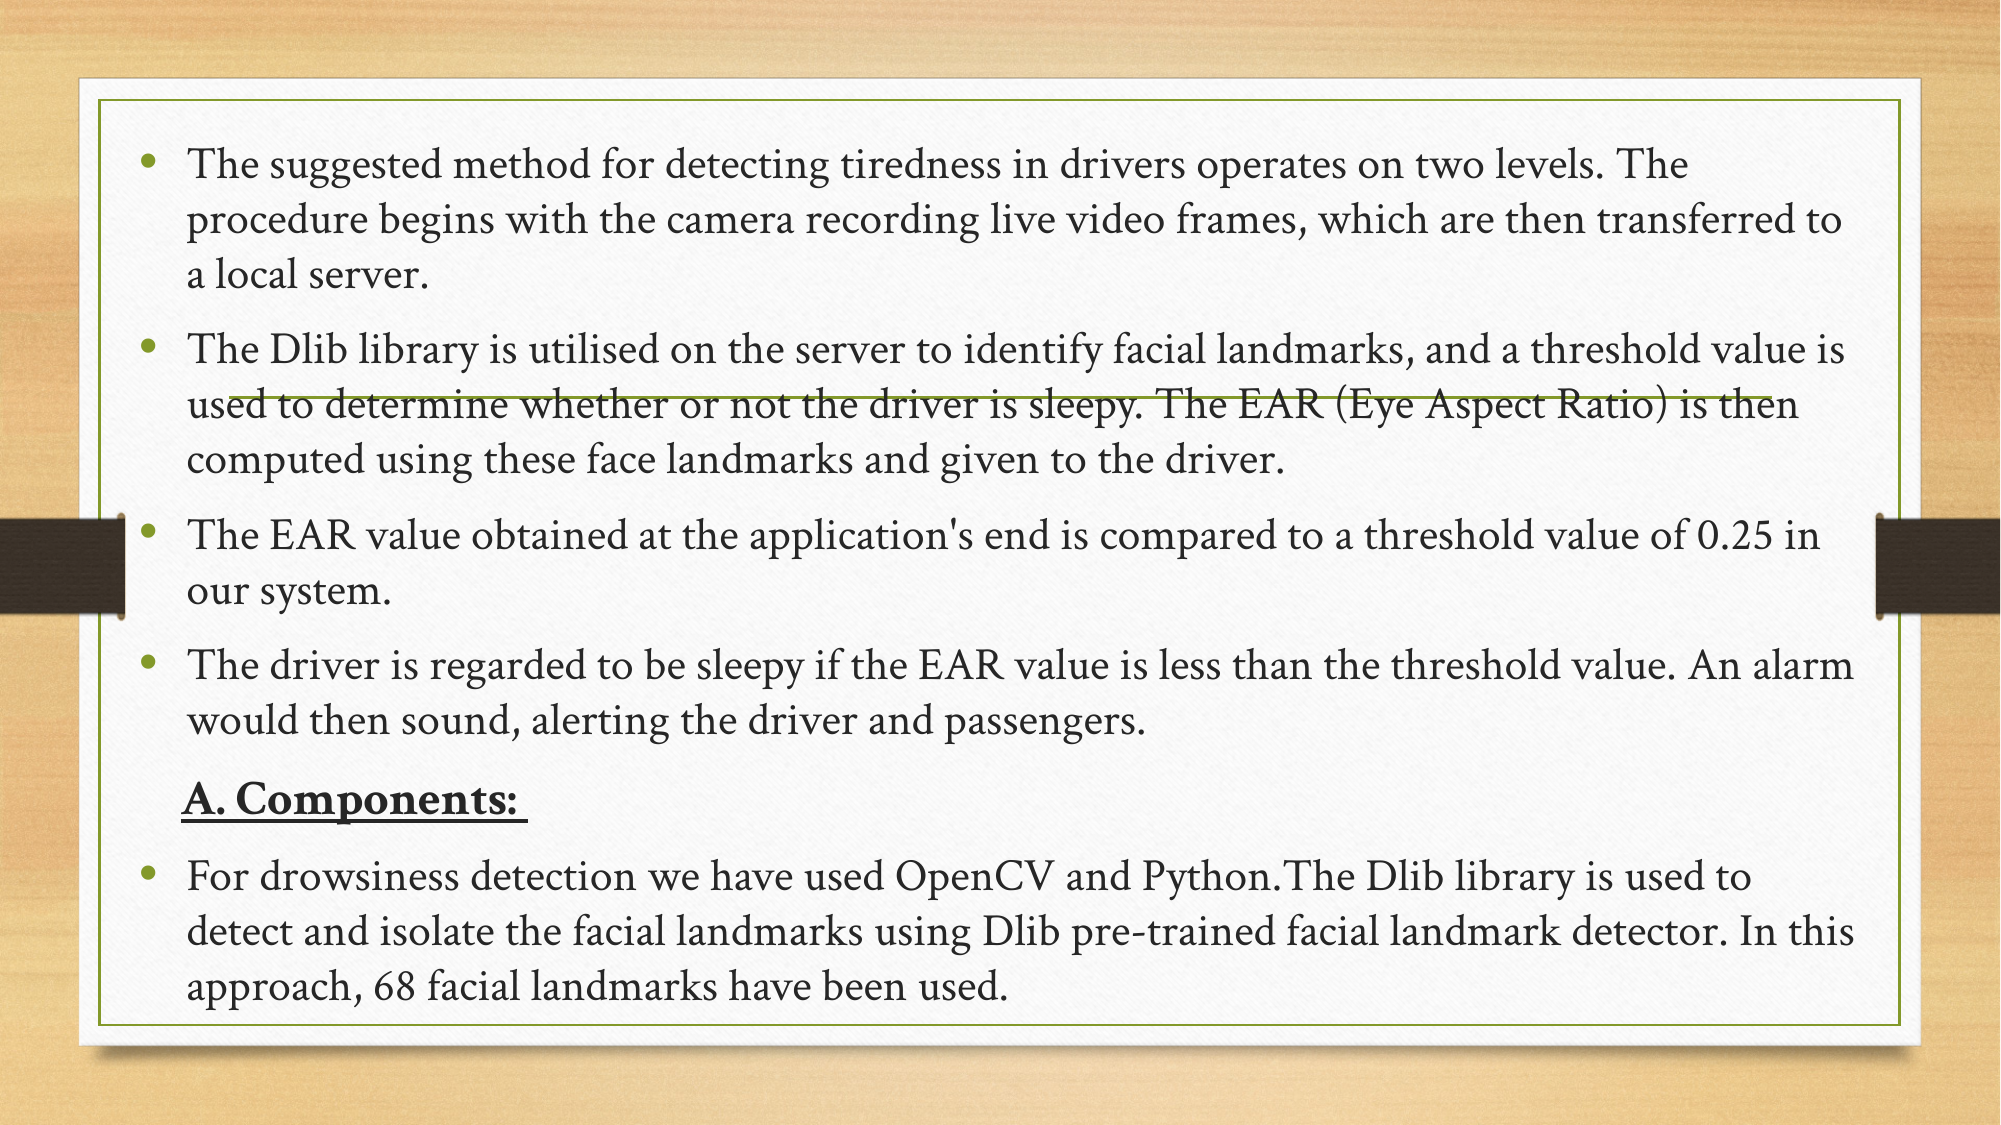

The suggested method for detecting tiredness in drivers operates on two levels. The procedure begins with the camera recording live video frames, which are then transferred to a local server.
The Dlib library is utilised on the server to identify facial landmarks, and a threshold value is used to determine whether or not the driver is sleepy. The EAR (Eye Aspect Ratio) is then computed using these face landmarks and given to the driver.
The EAR value obtained at the application's end is compared to a threshold value of 0.25 in our system.
The driver is regarded to be sleepy if the EAR value is less than the threshold value. An alarm would then sound, alerting the driver and passengers.
    A. Components:
For drowsiness detection we have used OpenCV and Python.The Dlib library is used to detect and isolate the facial landmarks using Dlib pre-trained facial landmark detector. In this approach, 68 facial landmarks have been used.